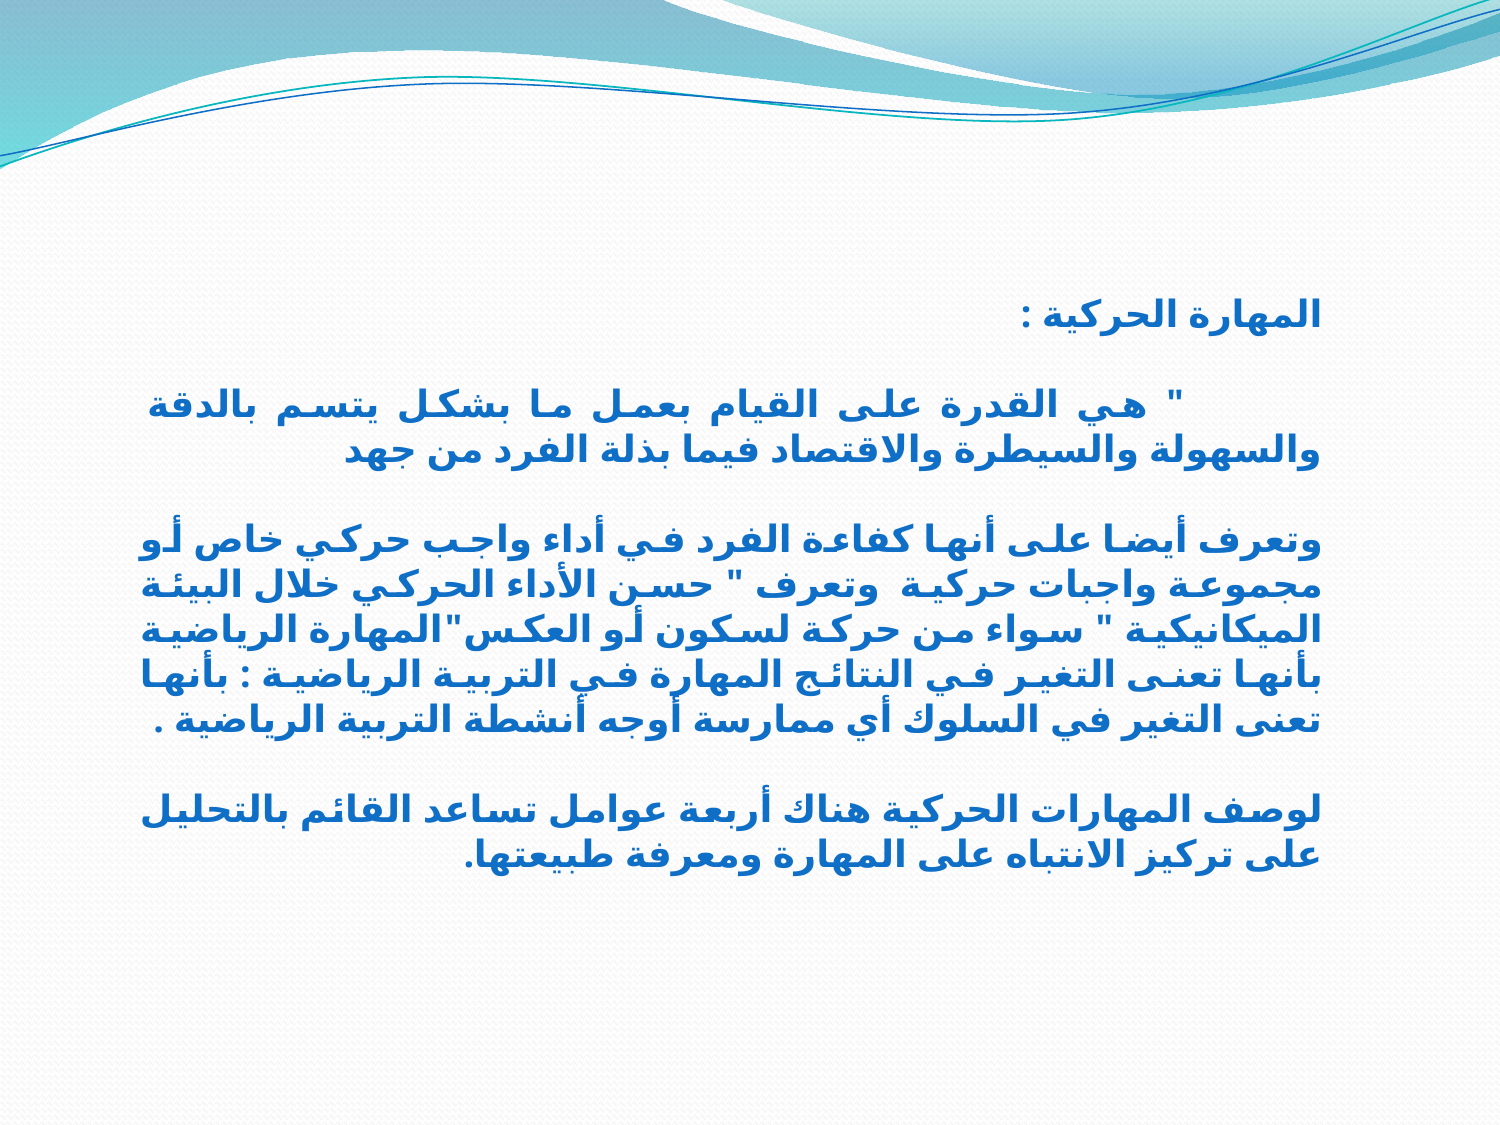

المهارة الحركية :

       	 " هي القدرة على القيام بعمل ما بشكل يتسم بالدقة والسهولة والسيطرة والاقتصاد فيما بذلة الفرد من جهد

	وتعرف أيضا على أنها كفاءة الفرد في أداء واجب حركي خاص أو مجموعة واجبات حركية  وتعرف " حسن الأداء الحركي خلال البيئة الميكانيكية " سواء من حركة لسكون أو العكس"المهارة الرياضية بأنها تعنى التغير في النتائج المهارة في التربية الرياضية : بأنها تعنى التغير في السلوك أي ممارسة أوجه أنشطة التربية الرياضية .

	لوصف المهارات الحركية هناك أربعة عوامل تساعد القائم بالتحليل على تركيز الانتباه على المهارة ومعرفة طبيعتها.